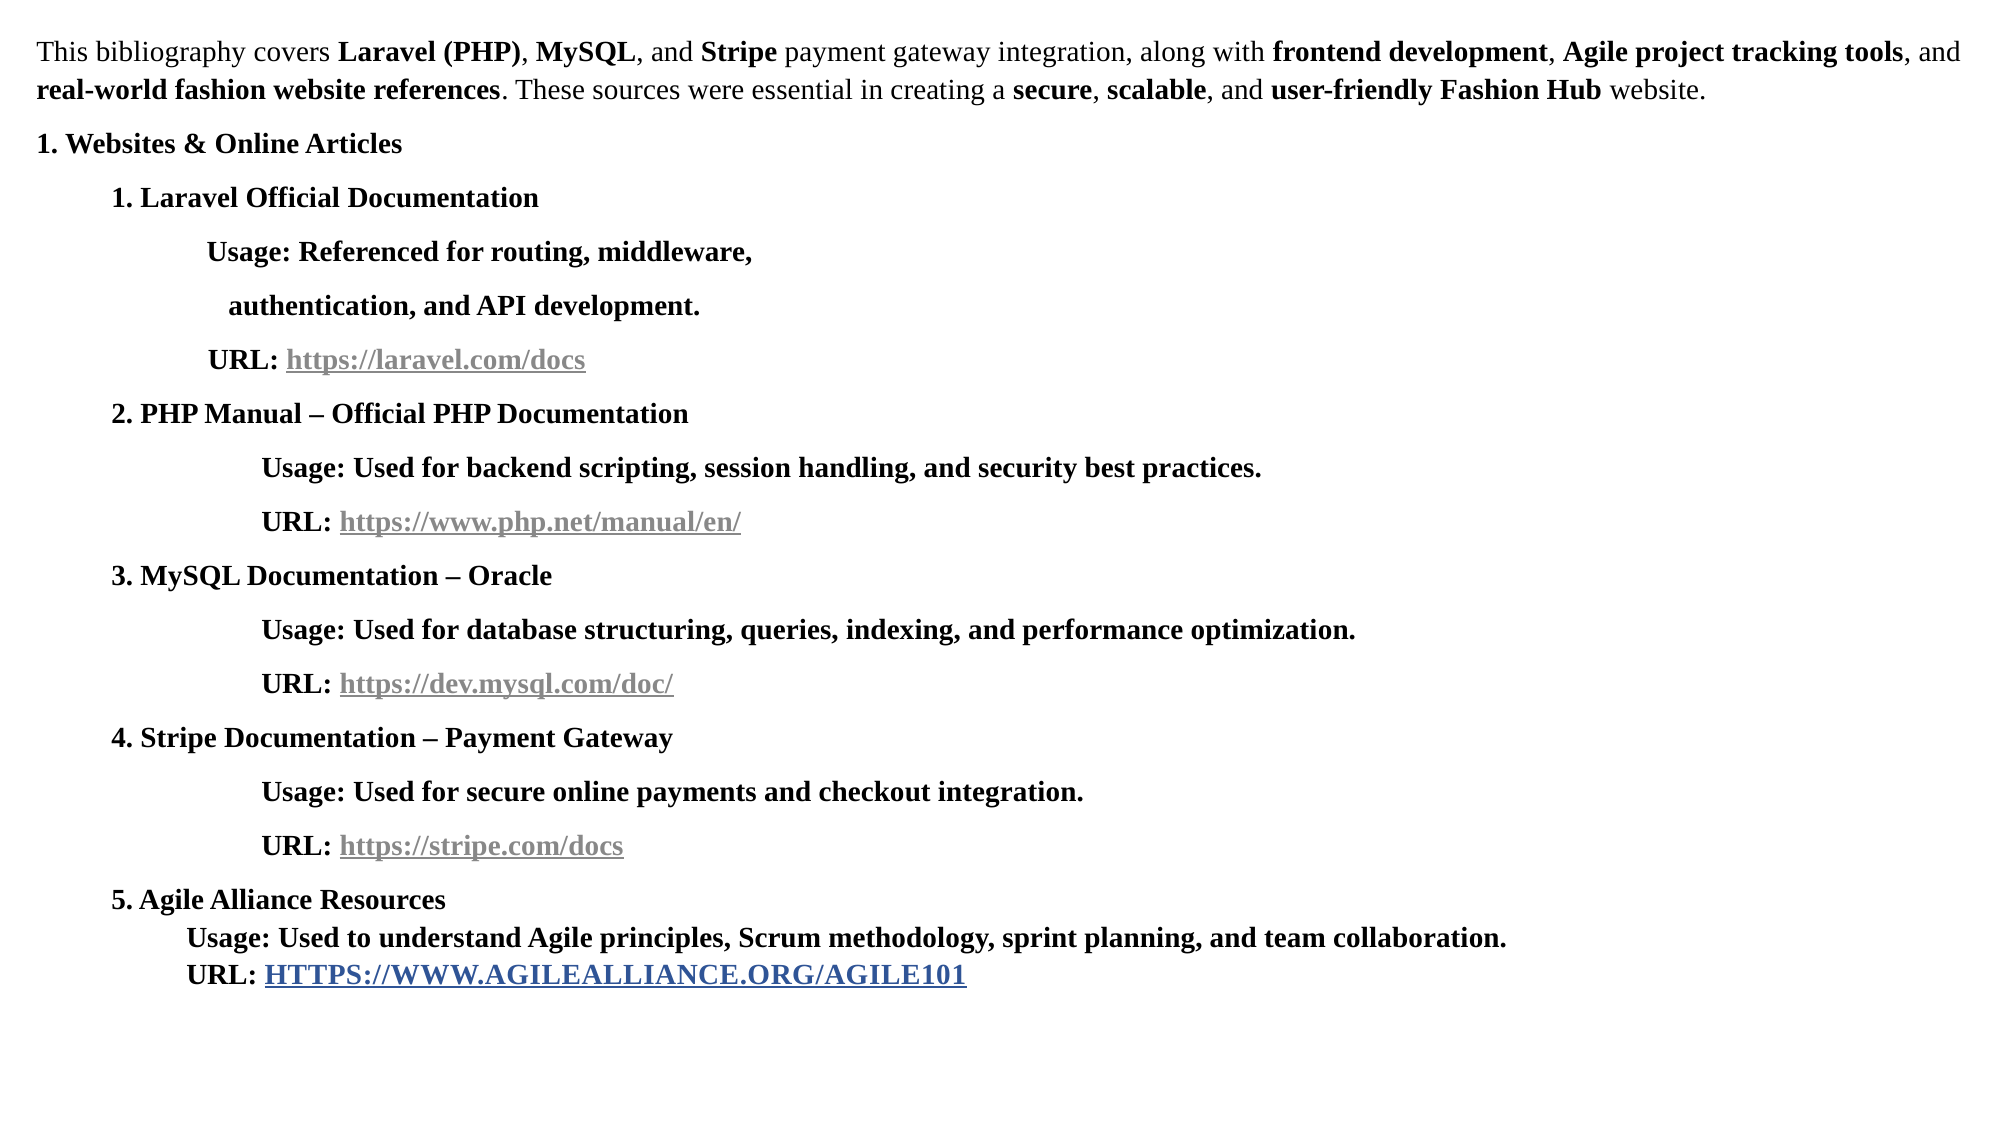

This bibliography covers Laravel (PHP), MySQL, and Stripe payment gateway integration, along with frontend development, Agile project tracking tools, and real-world fashion website references. These sources were essential in creating a secure, scalable, and user-friendly Fashion Hub website.
1. Websites & Online Articles
1. Laravel Official Documentation
        Usage: Referenced for routing, middleware,
           authentication, and API development.
   URL: https://laravel.com/docs
2. PHP Manual – Official PHP Documentation
Usage: Used for backend scripting, session handling, and security best practices.
URL: https://www.php.net/manual/en/
3. MySQL Documentation – Oracle
Usage: Used for database structuring, queries, indexing, and performance optimization.
URL: https://dev.mysql.com/doc/
4. Stripe Documentation – Payment Gateway
Usage: Used for secure online payments and checkout integration.
URL: https://stripe.com/docs
5. Agile Alliance Resources
Usage: Used to understand Agile principles, Scrum methodology, sprint planning, and team collaboration.
URL: https://www.agilealliance.org/agile101